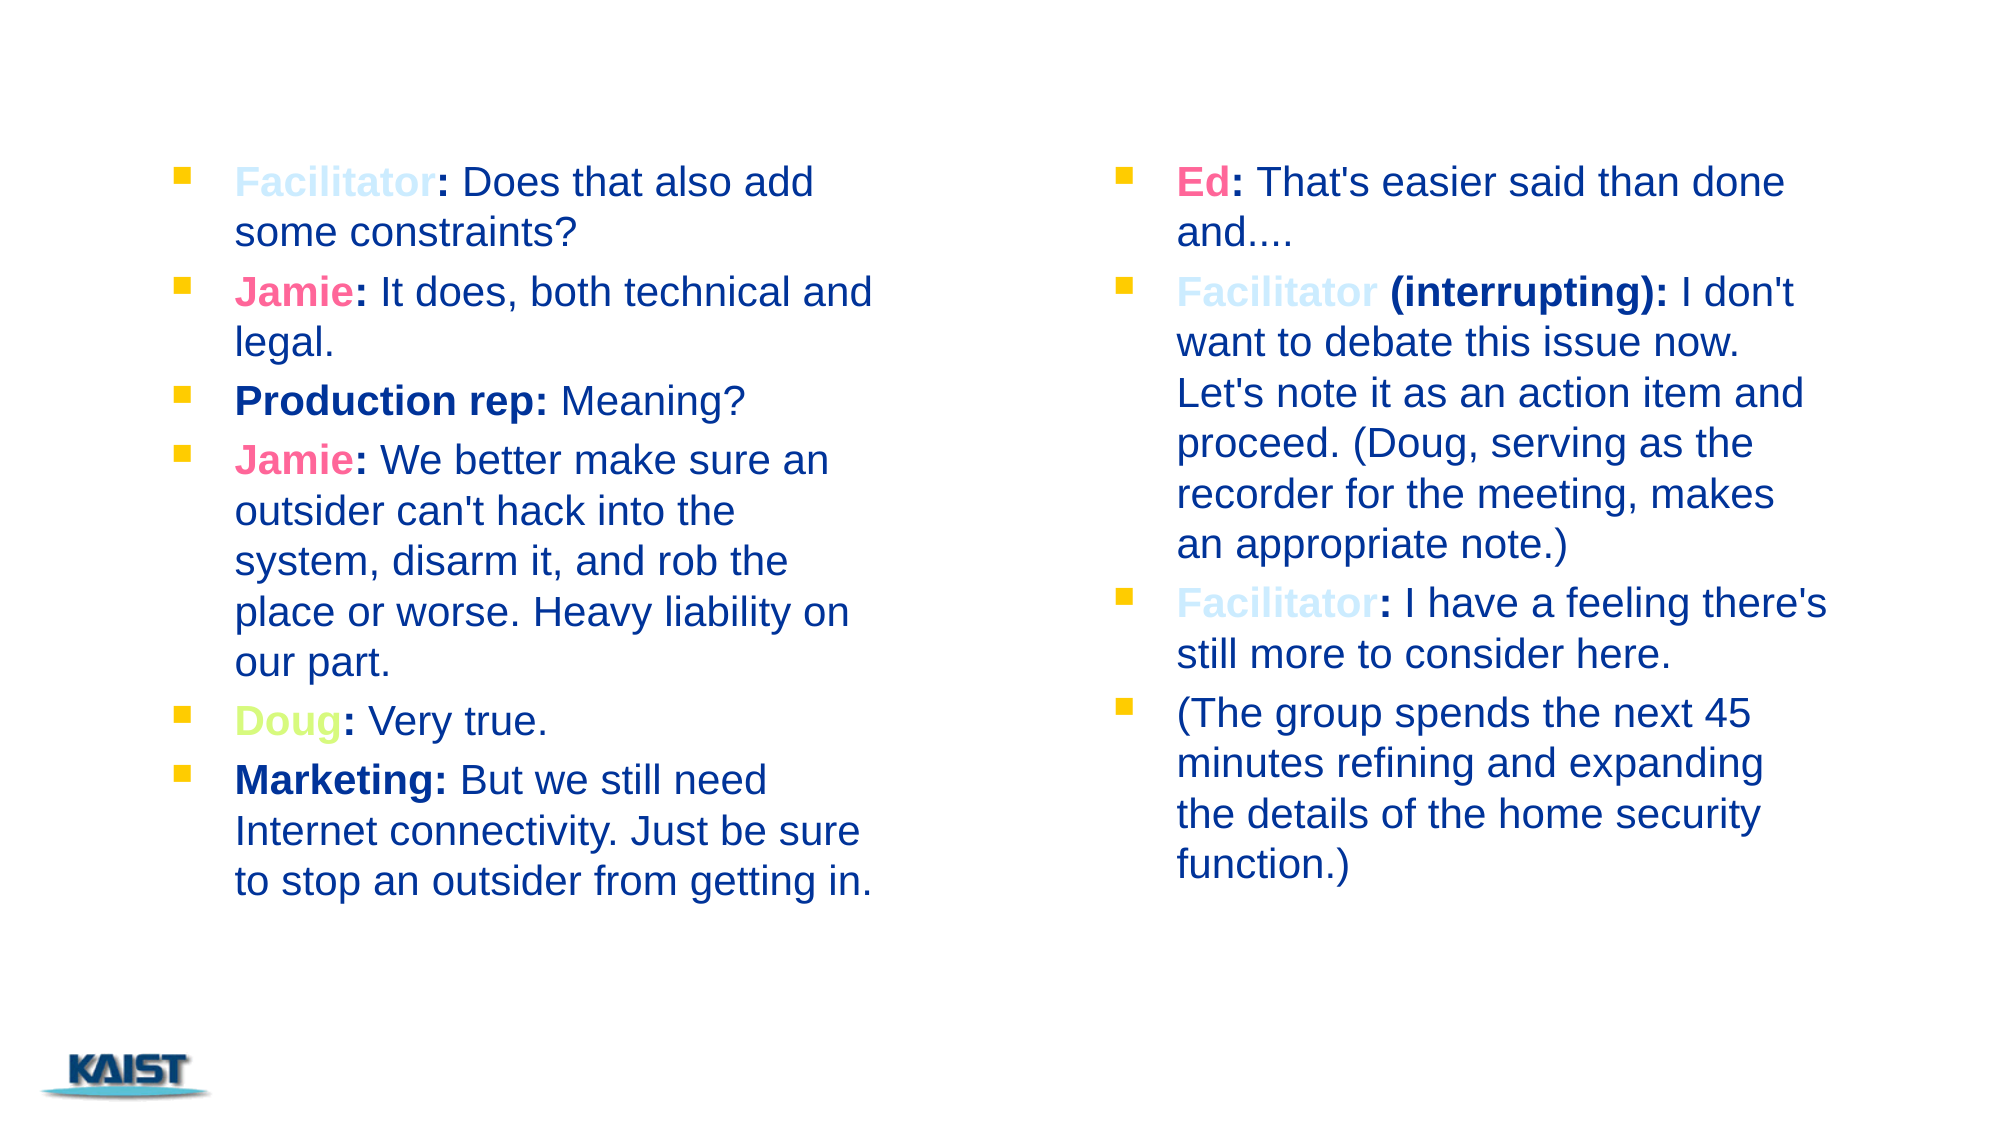

Facilitator: Does that also add some constraints?
Jamie: It does, both technical and legal.
Production rep: Meaning?
Jamie: We better make sure an outsider can't hack into the system, disarm it, and rob the place or worse. Heavy liability on our part.
Doug: Very true.
Marketing: But we still need Internet connectivity. Just be sure to stop an outsider from getting in.
Ed: That's easier said than done and....
Facilitator (interrupting): I don't want to debate this issue now. Let's note it as an action item and proceed. (Doug, serving as the recorder for the meeting, makes an appropriate note.)
Facilitator: I have a feeling there's still more to consider here.
(The group spends the next 45 minutes refining and ex­panding the details of the home security function.)

35
CS350 Intro. to SE Spring 2008